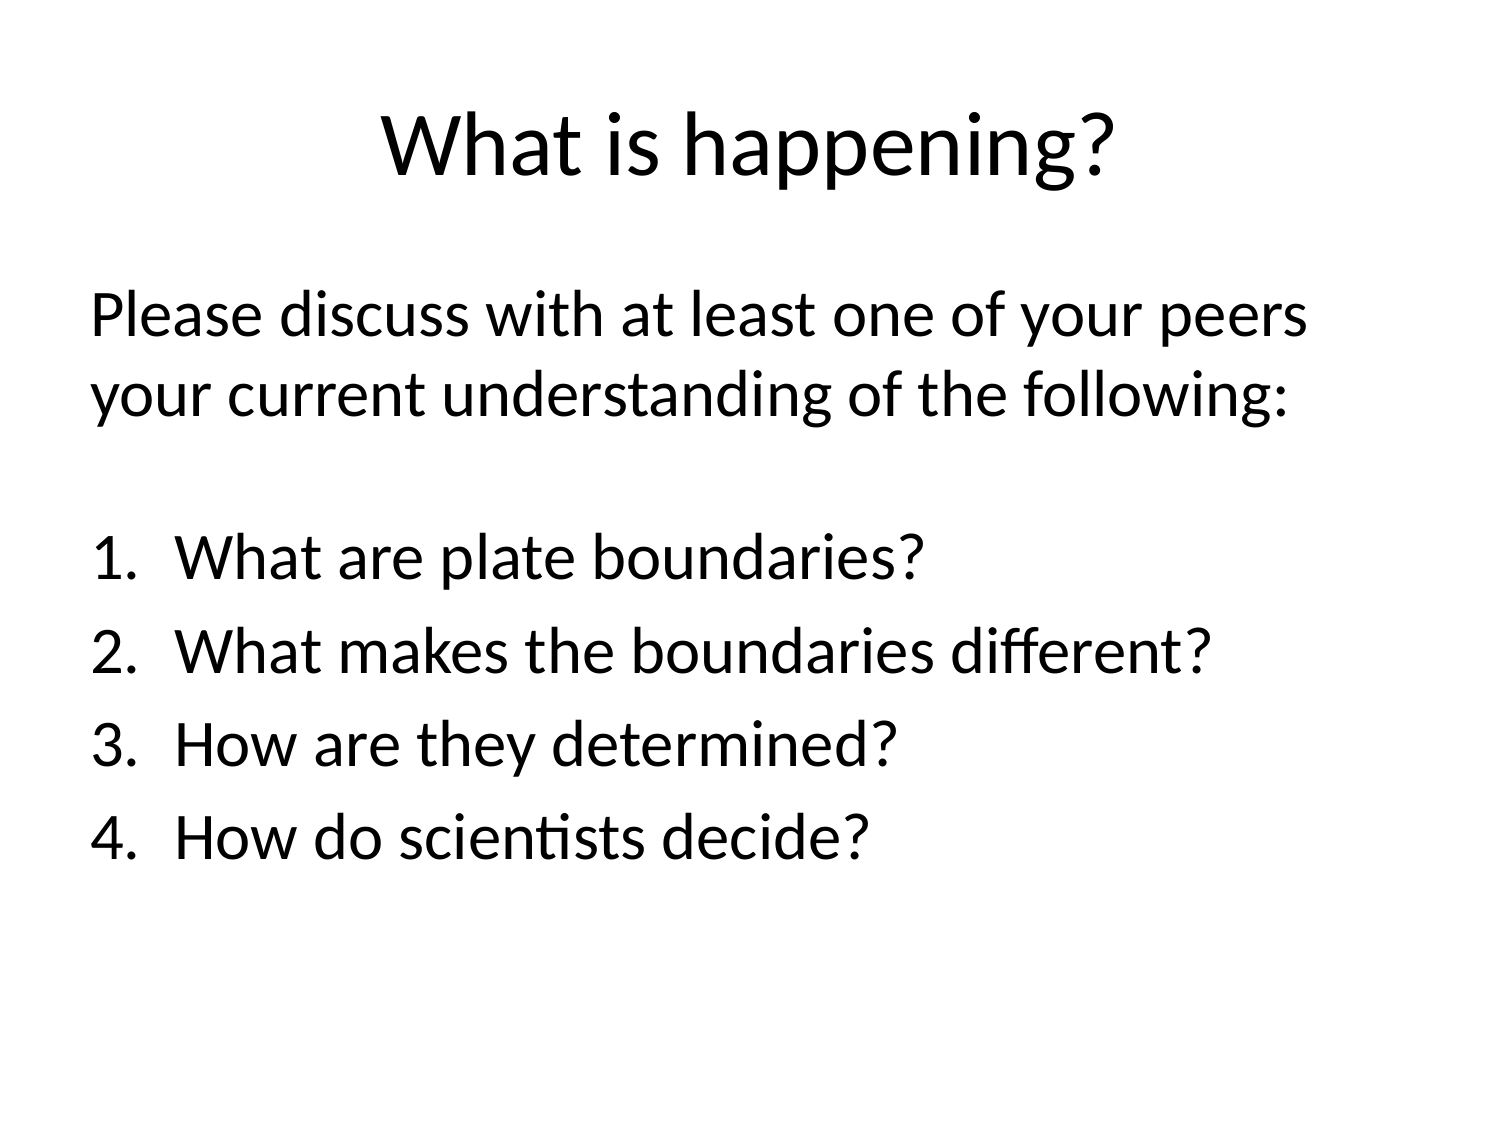

# What is happening?
Please discuss with at least one of your peers your current understanding of the following:

What are plate boundaries?
What makes the boundaries different?
How are they determined?
How do scientists decide?